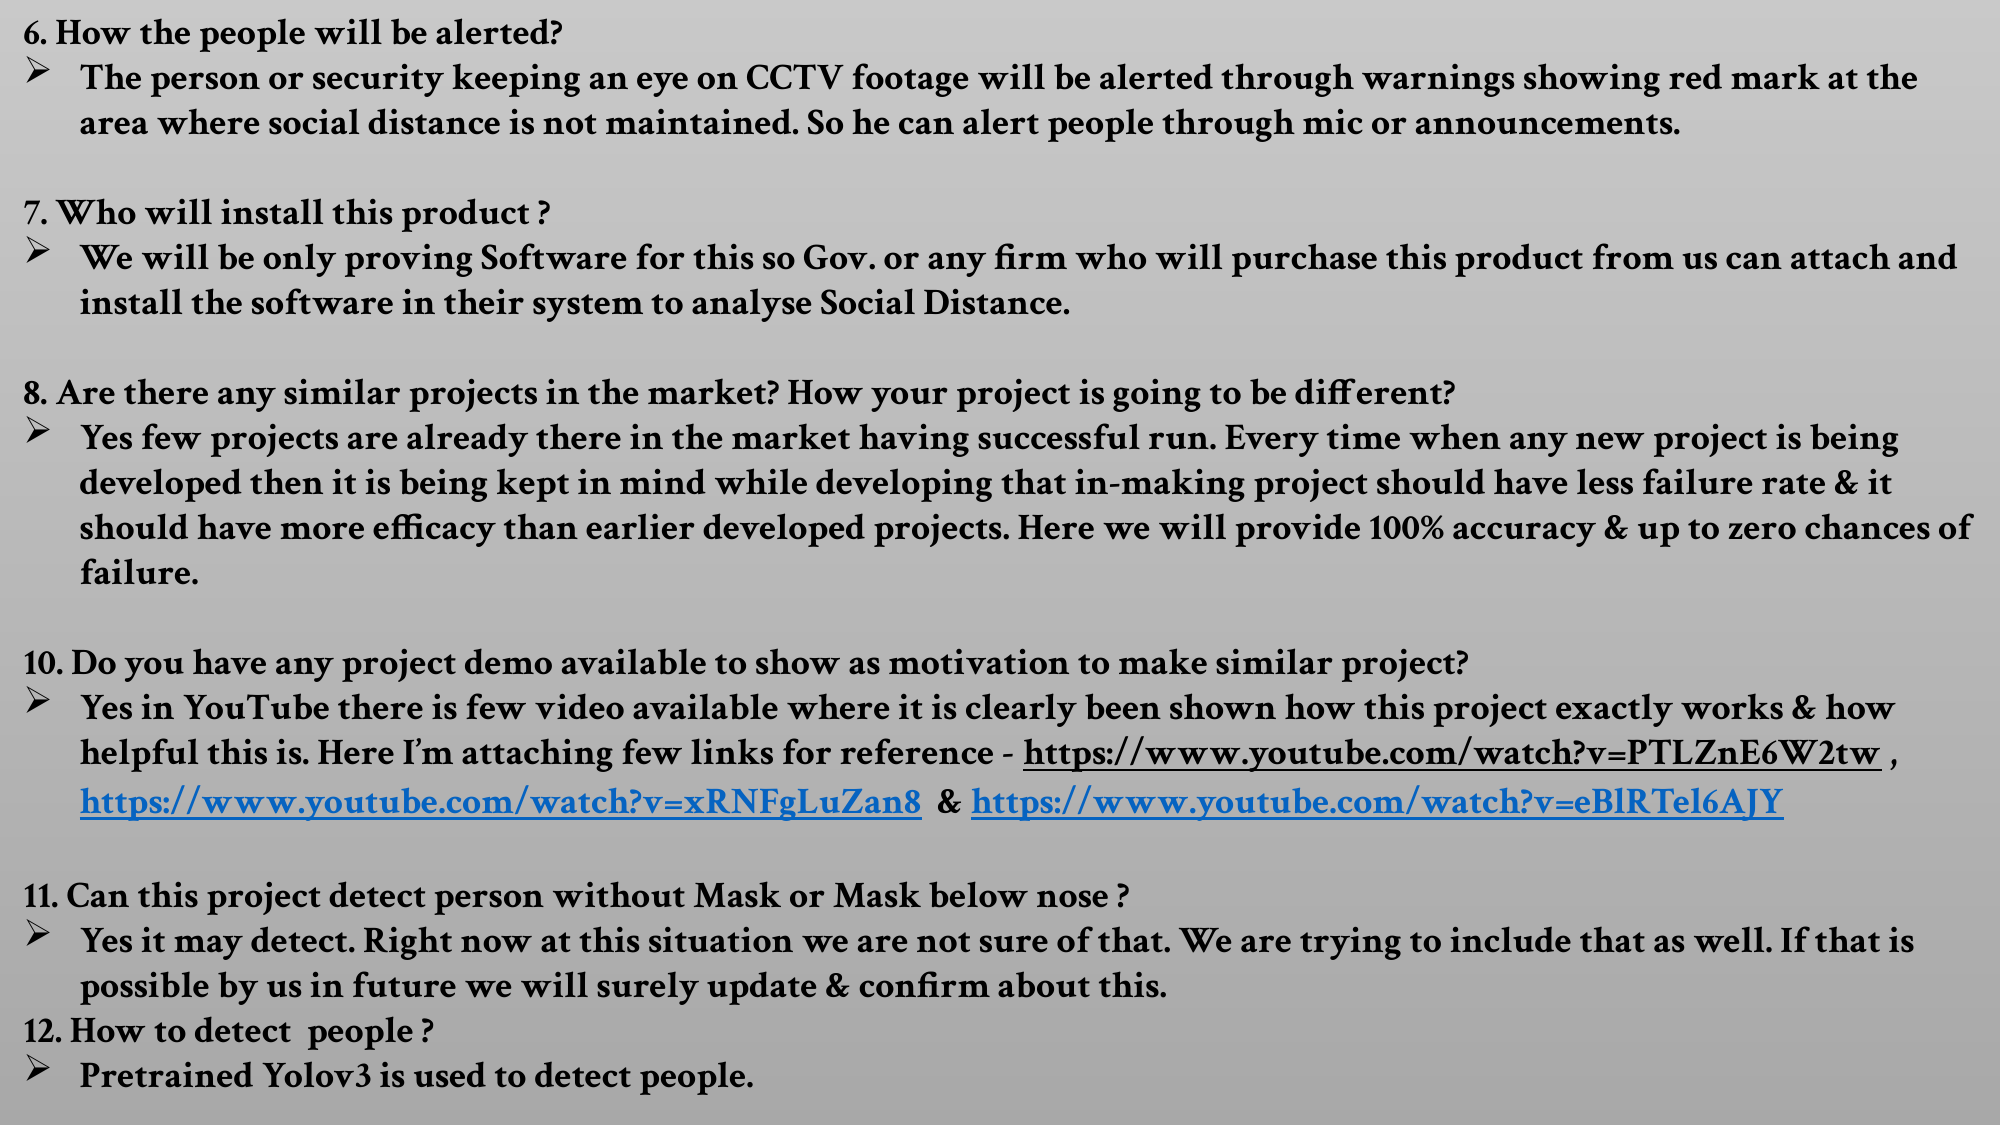

6. How the people will be alerted?
The person or security keeping an eye on CCTV footage will be alerted through warnings showing red mark at the area where social distance is not maintained. So he can alert people through mic or announcements.

7. Who will install this product ?
We will be only proving Software for this so Gov. or any firm who will purchase this product from us can attach and install the software in their system to analyse Social Distance.

8. Are there any similar projects in the market? How your project is going to be different?
Yes few projects are already there in the market having successful run. Every time when any new project is being developed then it is being kept in mind while developing that in-making project should have less failure rate & it should have more efficacy than earlier developed projects. Here we will provide 100% accuracy & up to zero chances of failure.

10. Do you have any project demo available to show as motivation to make similar project?
Yes in YouTube there is few video available where it is clearly been shown how this project exactly works & how helpful this is. Here I’m attaching few links for reference - https://www.youtube.com/watch?v=PTLZnE6W2tw , https://www.youtube.com/watch?v=xRNFgLuZan8  & https://www.youtube.com/watch?v=eBlRTel6AJY

11. Can this project detect person without Mask or Mask below nose ?
Yes it may detect. Right now at this situation we are not sure of that. We are trying to include that as well. If that is possible by us in future we will surely update & confirm about this.
12. How to detect  people ?
Pretrained Yolov3 is used to detect people.